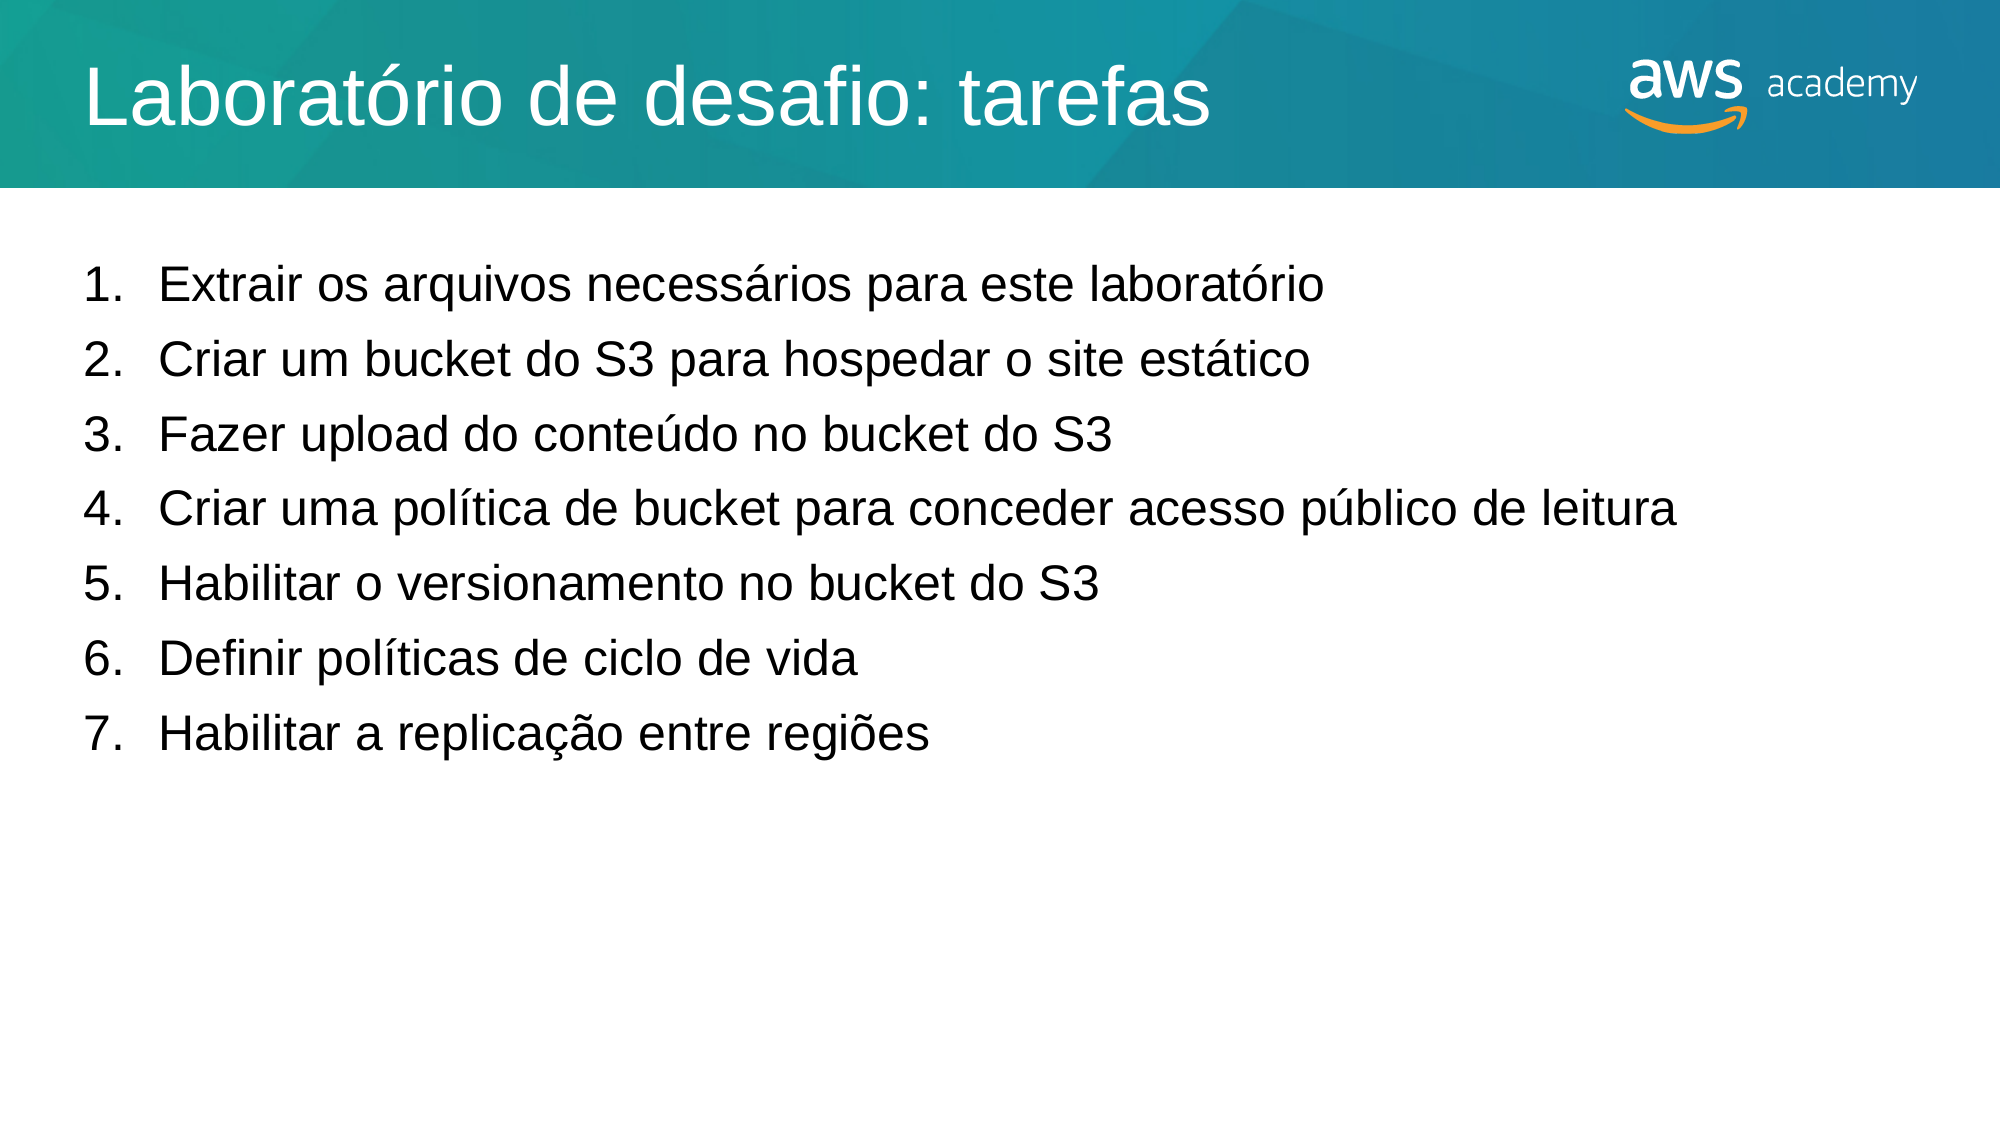

# Laboratório de desafio: tarefas
Extrair os arquivos necessários para este laboratório
Criar um bucket do S3 para hospedar o site estático
Fazer upload do conteúdo no bucket do S3
Criar uma política de bucket para conceder acesso público de leitura
Habilitar o versionamento no bucket do S3
Definir políticas de ciclo de vida
Habilitar a replicação entre regiões